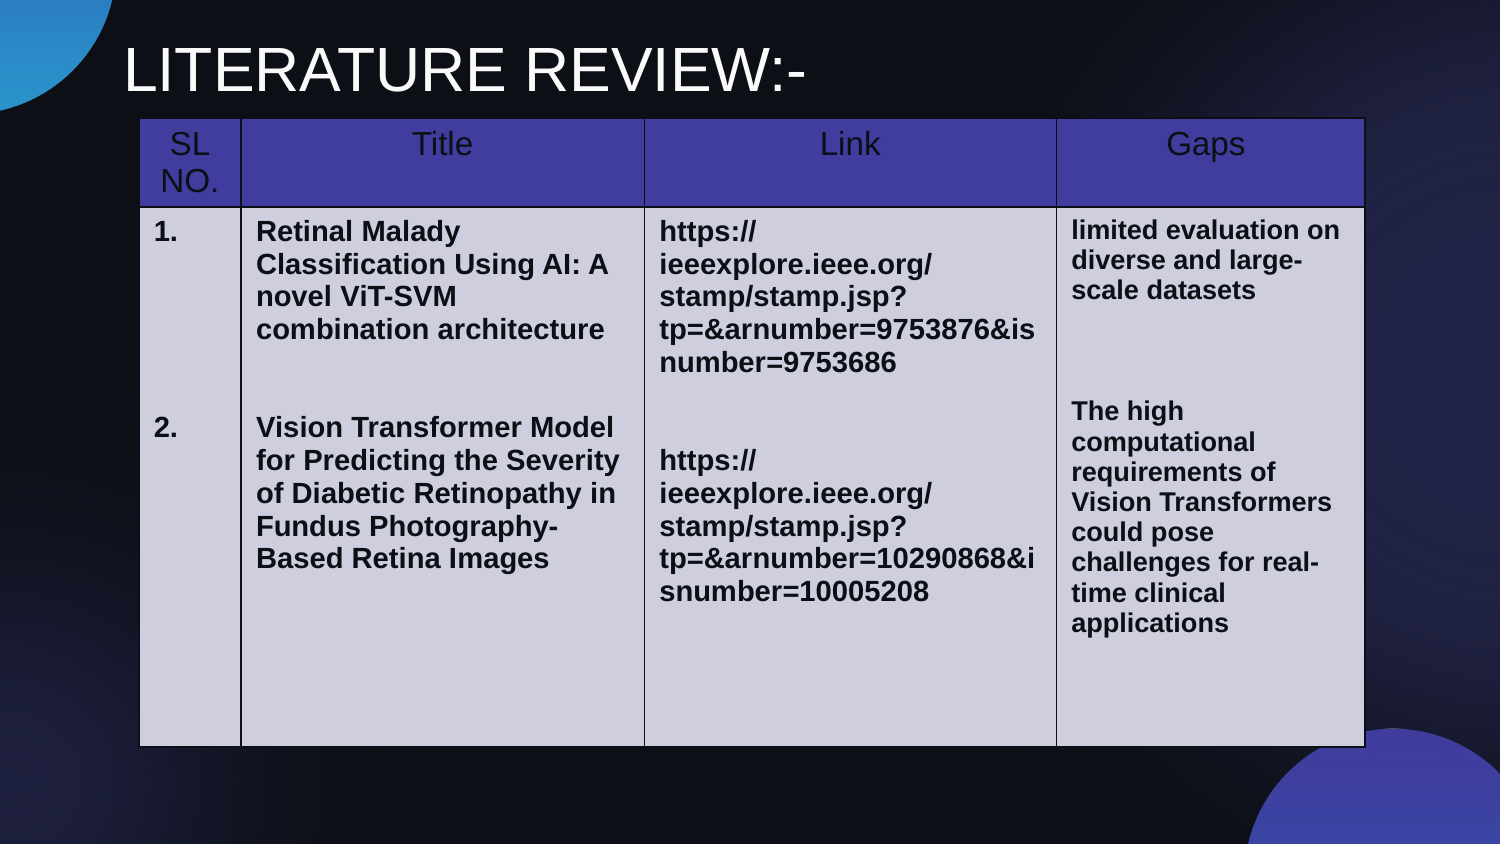

# LITERATURE REVIEW:-
| SL NO. | Title | Link | Gaps |
| --- | --- | --- | --- |
| 1. 2. | Retinal Malady Classification Using AI: A novel ViT-SVM combination architecture Vision Transformer Model for Predicting the Severity of Diabetic Retinopathy in Fundus Photography-Based Retina Images | https://ieeexplore.ieee.org/stamp/stamp.jsp?tp=&arnumber=9753876&isnumber=9753686 https://ieeexplore.ieee.org/stamp/stamp.jsp?tp=&arnumber=10290868&isnumber=10005208 | limited evaluation on diverse and large-scale datasets The high computational requirements of Vision Transformers could pose challenges for real-time clinical applications |